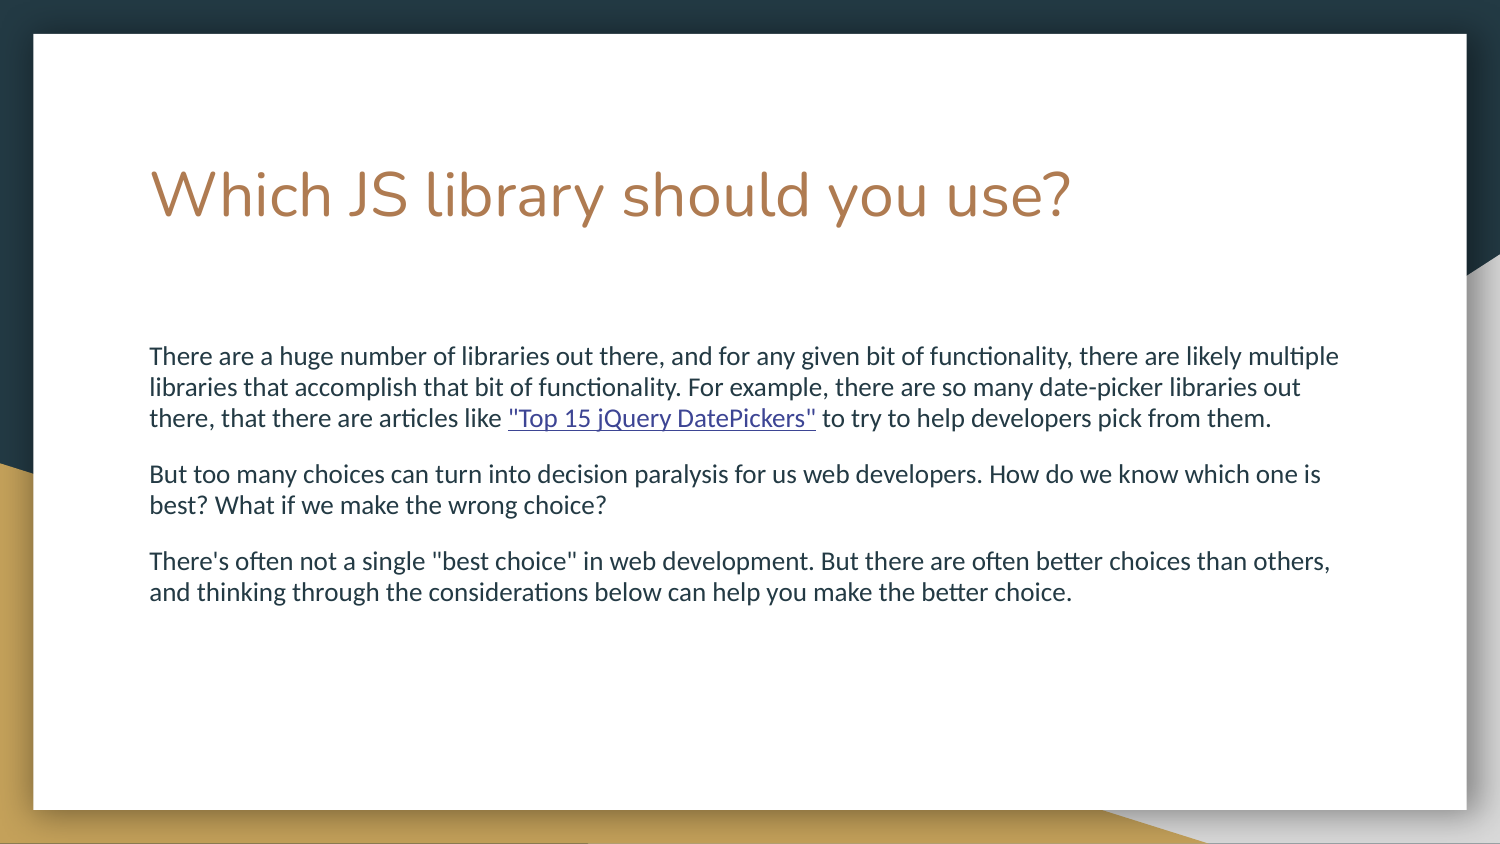

# Which JS library should you use?
There are a huge number of libraries out there, and for any given bit of functionality, there are likely multiple libraries that accomplish that bit of functionality. For example, there are so many date-picker libraries out there, that there are articles like "Top 15 jQuery DatePickers" to try to help developers pick from them.
But too many choices can turn into decision paralysis for us web developers. How do we know which one is best? What if we make the wrong choice?
There's often not a single "best choice" in web development. But there are often better choices than others, and thinking through the considerations below can help you make the better choice.